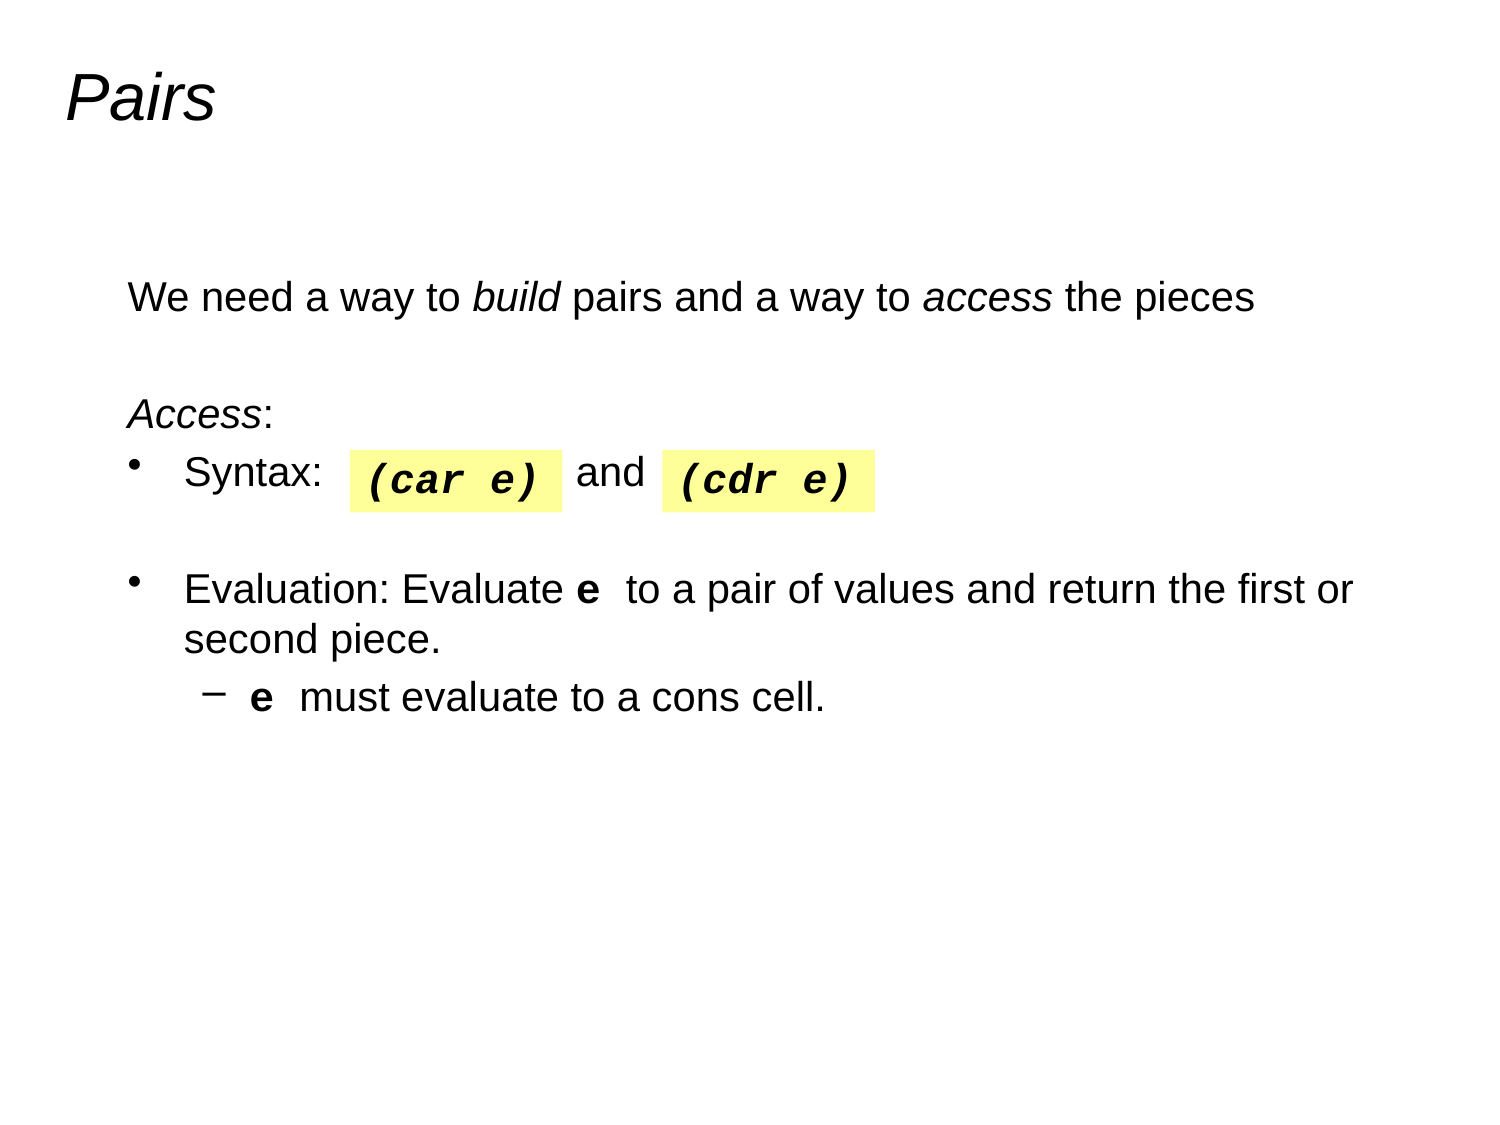

# Pairs
We need a way to build pairs and a way to access the pieces

Access:
Syntax:                      and

Evaluation: Evaluate e to a pair of values and return the first or second piece.
e must evaluate to a cons cell.
(car e)
(cdr e)